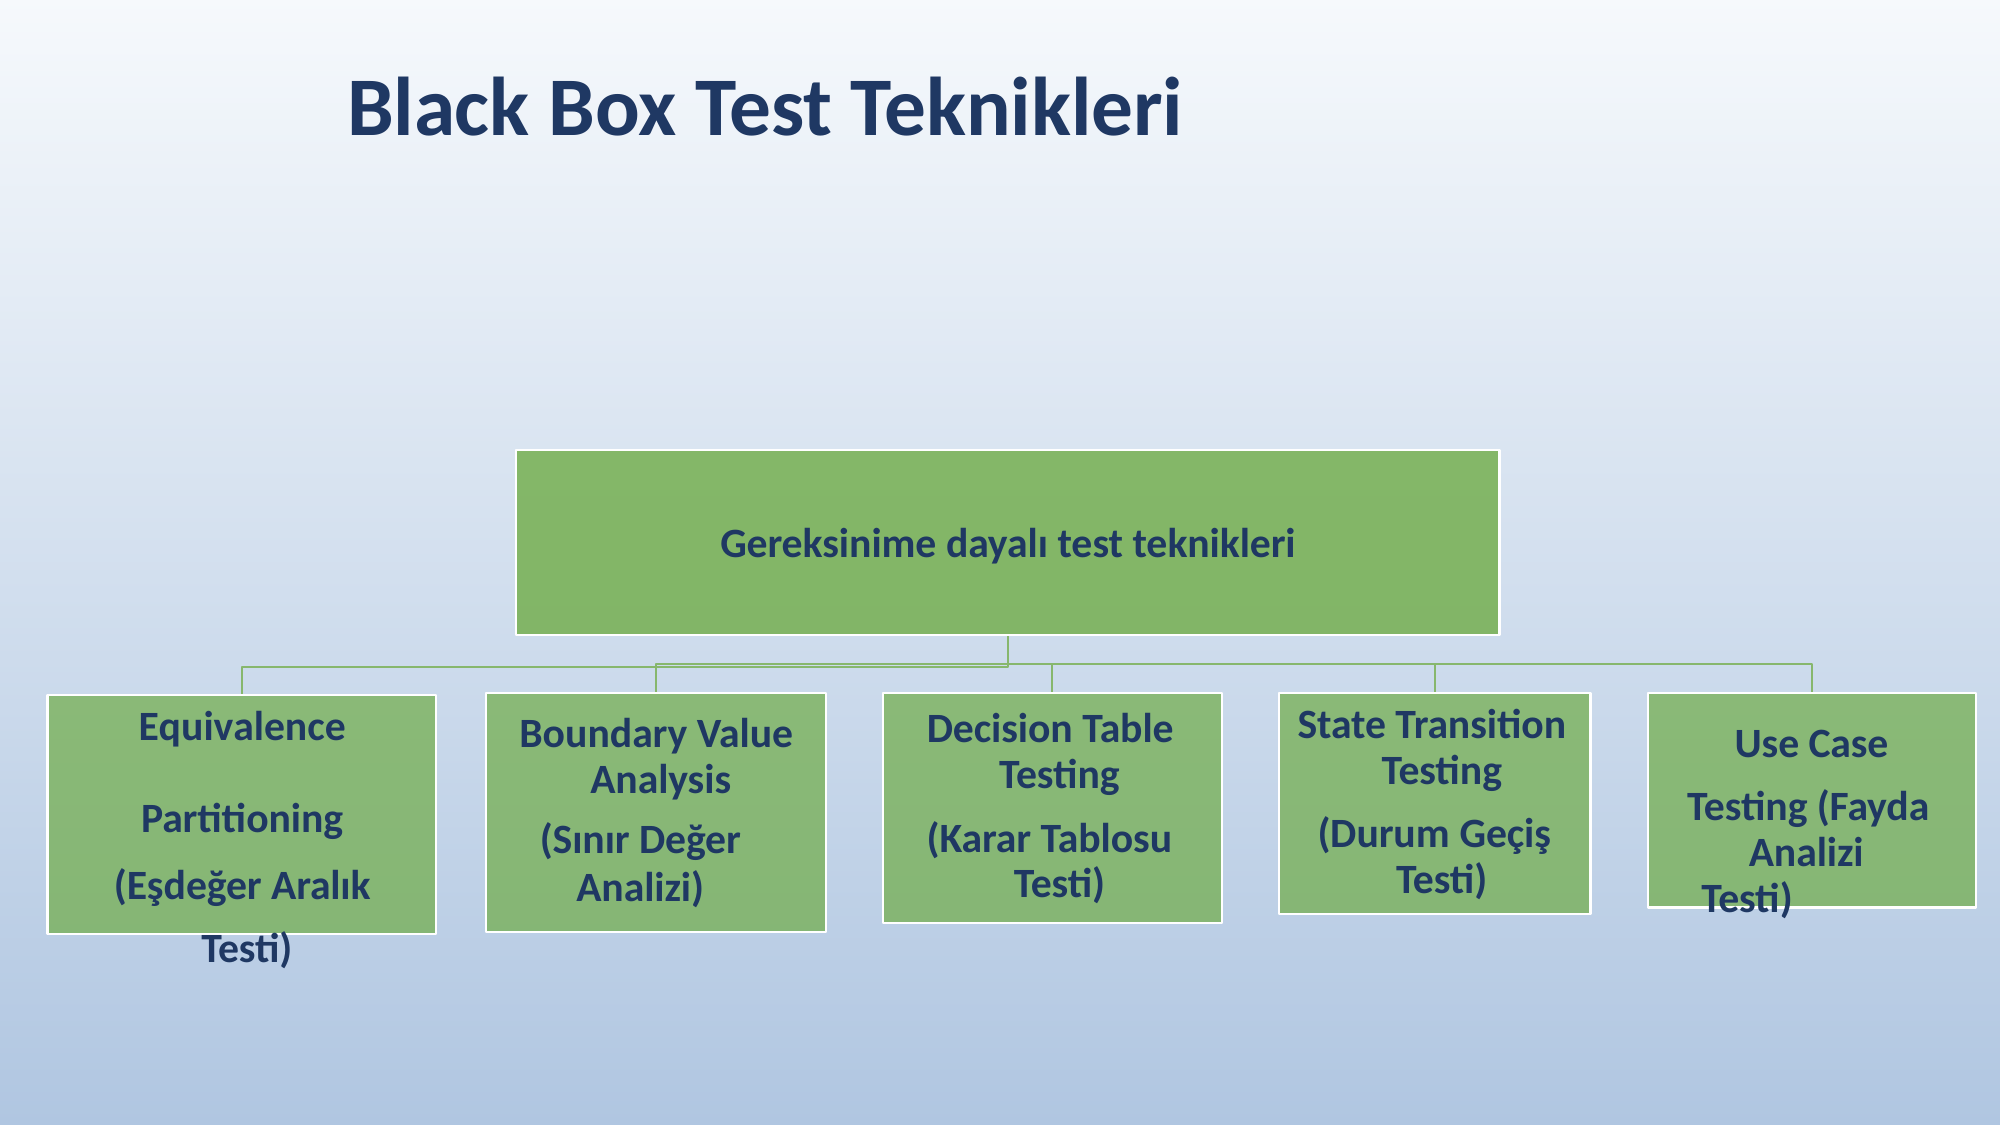

# Black Box Test Teknikleri

Gereksinime dayalı test teknikleri

Equivalence  Partitioning
(Eşdeğer Aralık  Testi)
Boundary Value  Analysis
(Sınır Değer
Analizi)
Decision Table  Testing
(Karar Tablosu  Testi)
State Transition  Testing
(Durum Geçiş  Testi)
Use Case  Testing (Fayda
Analizi Testi)